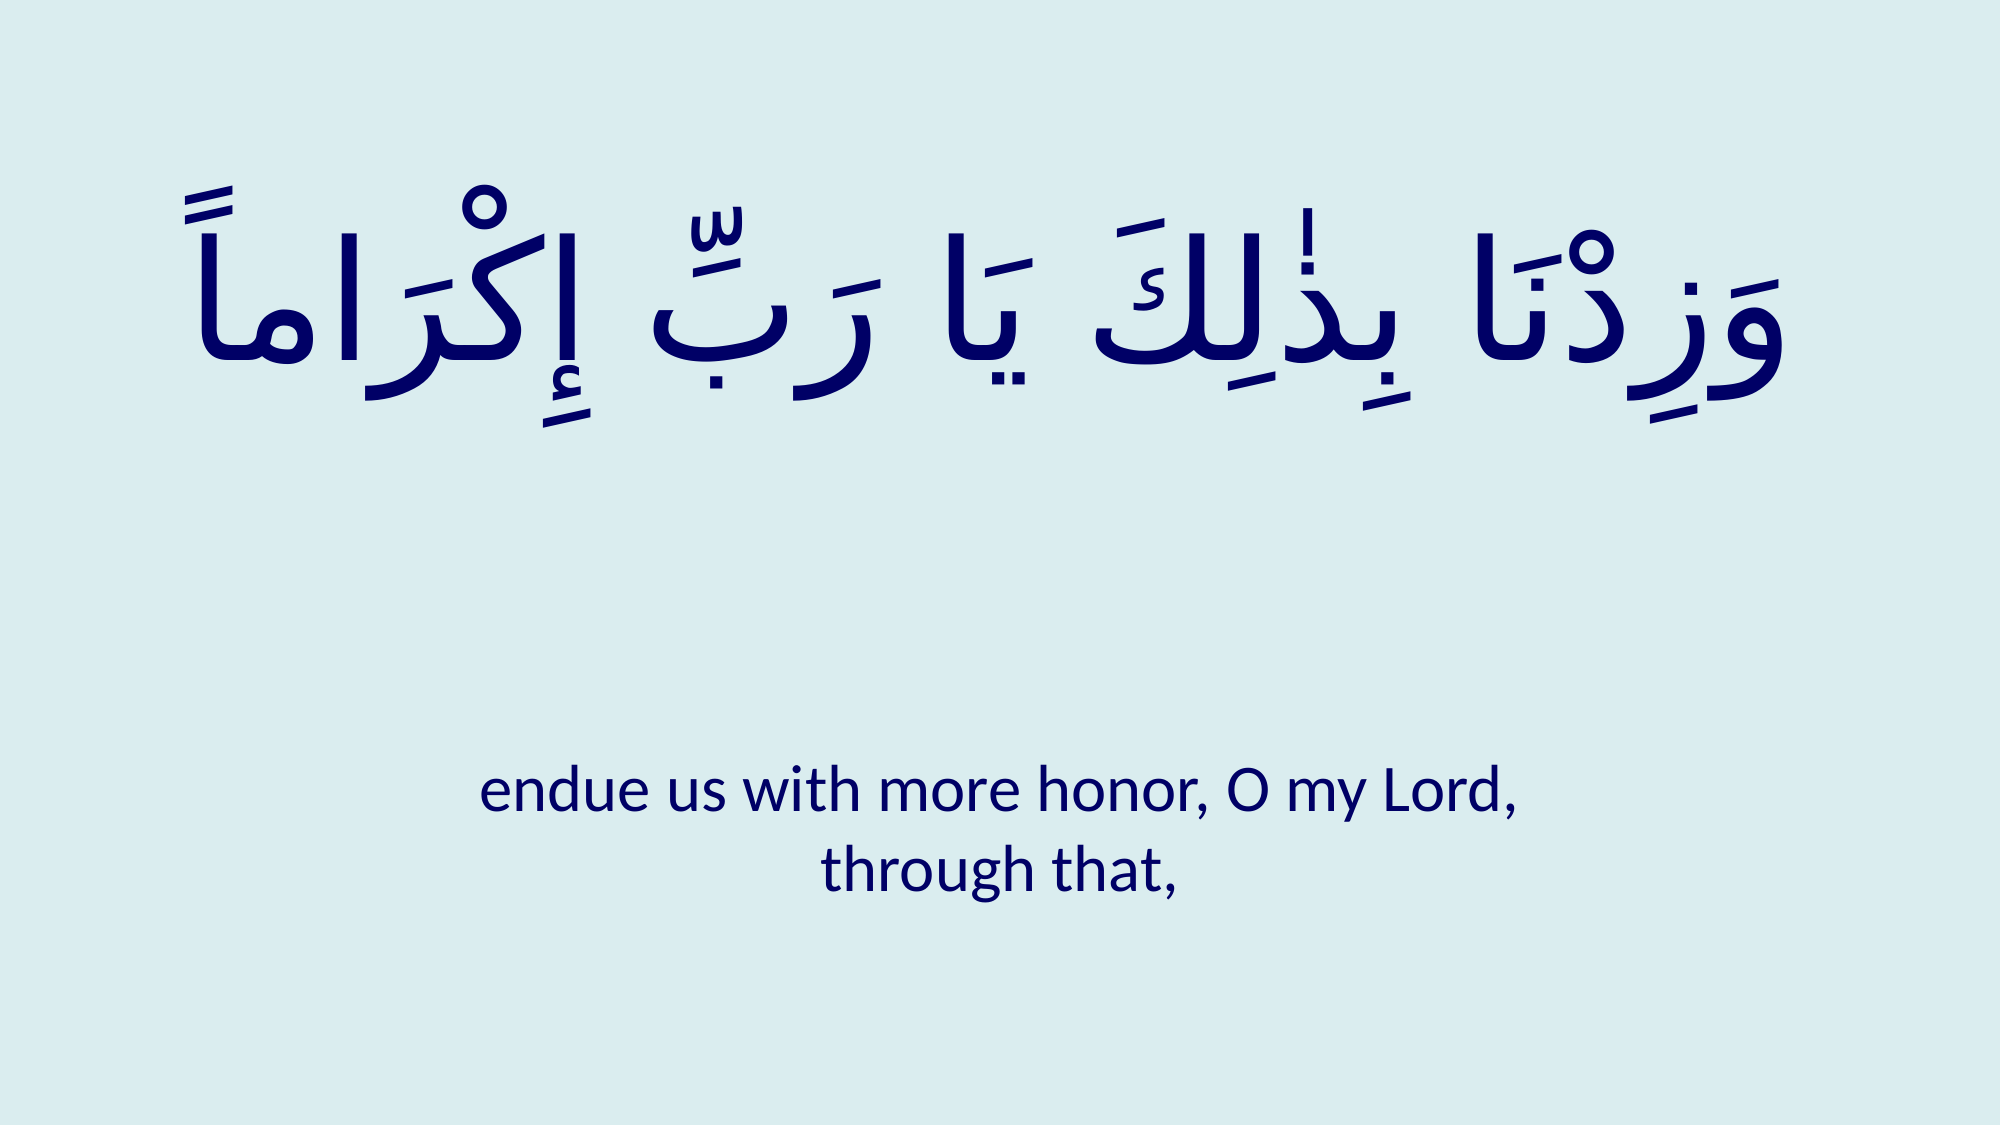

# وَزِدْنَا بِذٰلِكَ يَا رَبِّ إِكْرَاماً
endue us with more honor, O my Lord, through that,